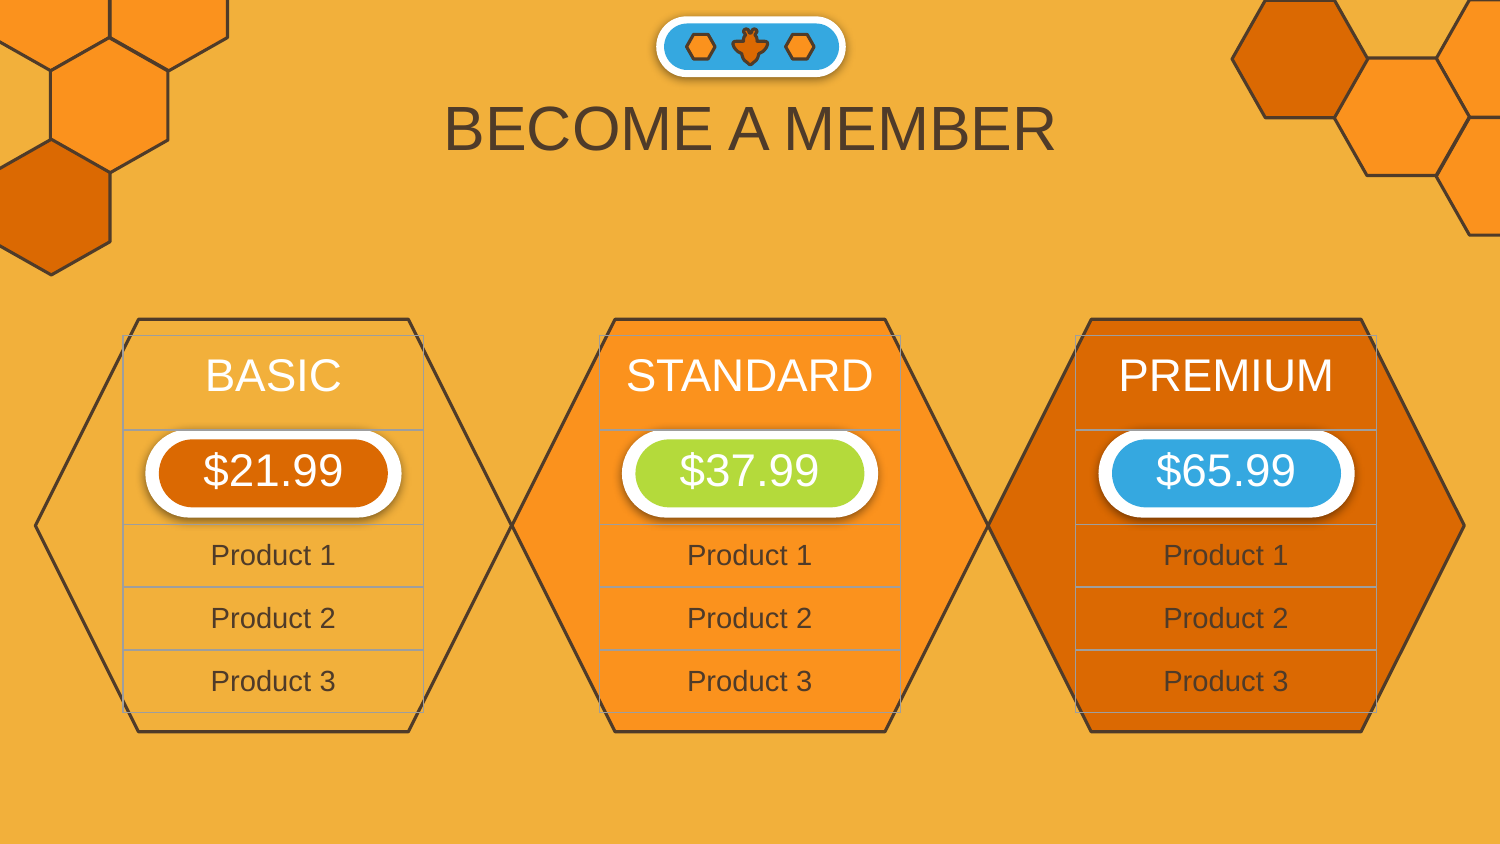

# BECOME A MEMBER

| BASIC |
| --- |
| $21.99 |
| Product 1 |
| Product 2 |
| Product 3 |
| STANDARD |
| --- |
| $37.99 |
| Product 1 |
| Product 2 |
| Product 3 |
| PREMIUM |
| --- |
| $65.99 |
| Product 1 |
| Product 2 |
| Product 3 |